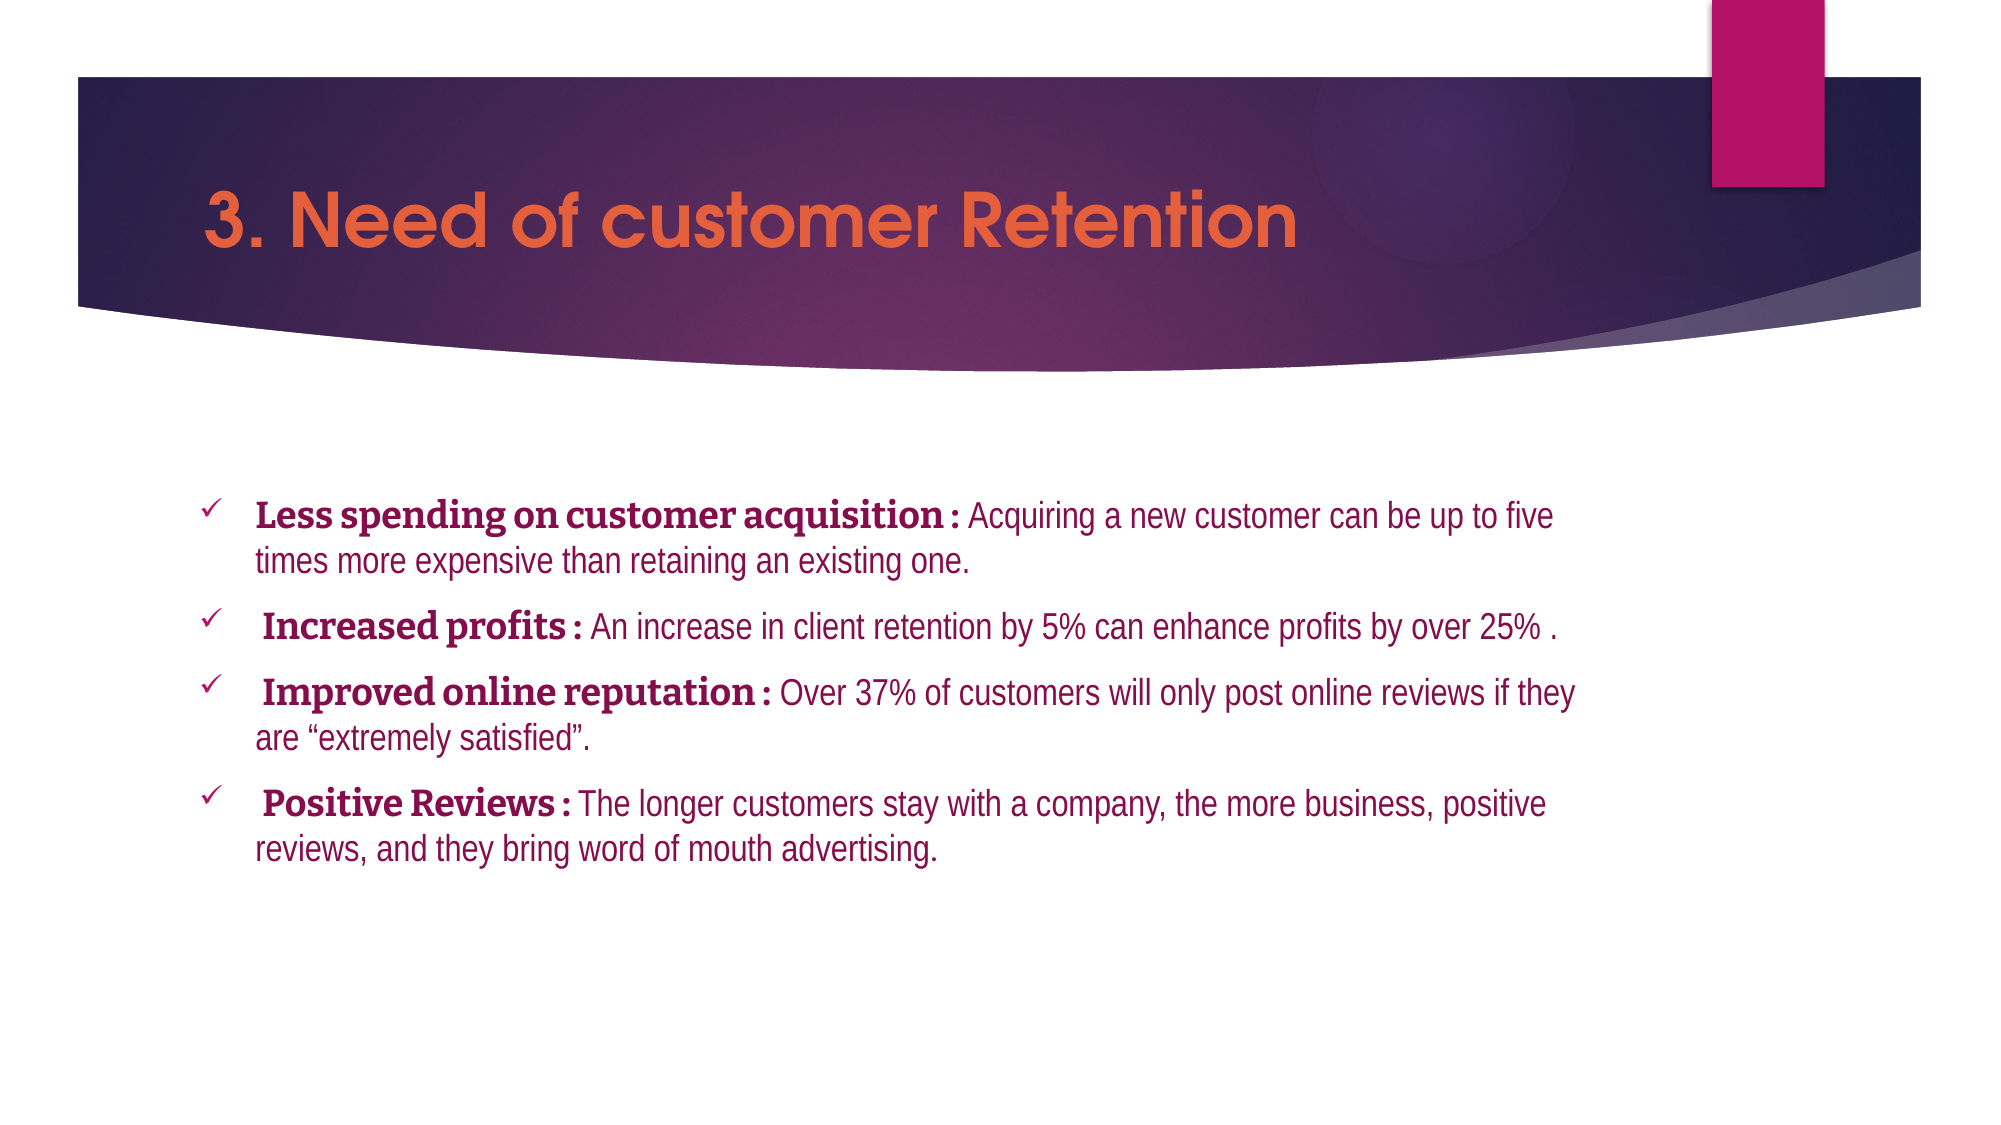

# 3. Need of customer Retention
Less spending on customer acquisition : Acquiring a new customer can be up to five times more expensive than retaining an existing one.
 Increased profits : An increase in client retention by 5% can enhance profits by over 25% .
 Improved online reputation : Over 37% of customers will only post online reviews if they are “extremely satisfied”.
 Positive Reviews : The longer customers stay with a company, the more business, positive reviews, and they bring word of mouth advertising.